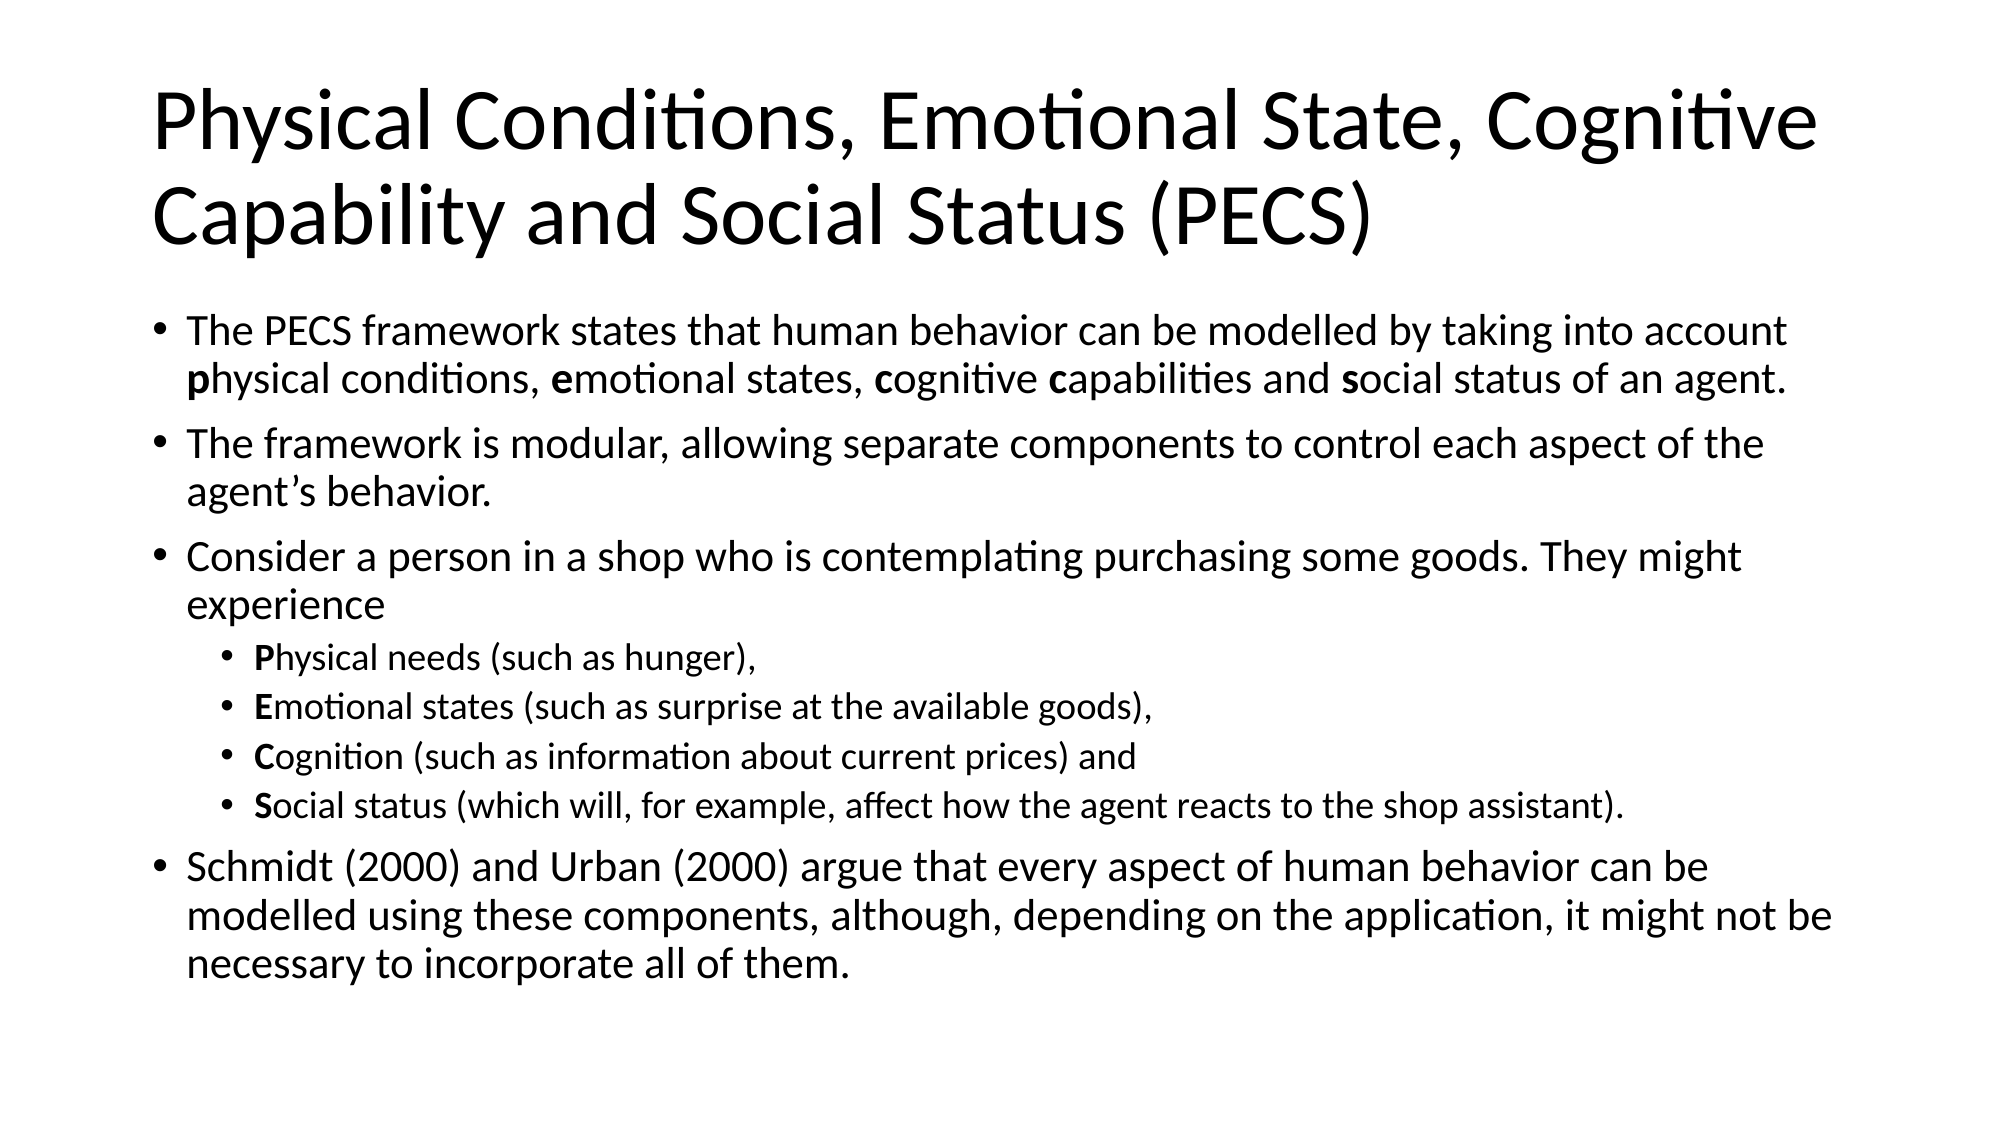

# Physical Conditions, Emotional State, Cognitive Capability and Social Status (PECS)
The PECS framework states that human behavior can be modelled by taking into account physical conditions, emotional states, cognitive capabilities and social status of an agent.
The framework is modular, allowing separate components to control each aspect of the agent’s behavior.
Consider a person in a shop who is contemplating purchasing some goods. They might experience
Physical needs (such as hunger),
Emotional states (such as surprise at the available goods),
Cognition (such as information about current prices) and
Social status (which will, for example, affect how the agent reacts to the shop assistant).
Schmidt (2000) and Urban (2000) argue that every aspect of human behavior can be modelled using these components, although, depending on the application, it might not be necessary to incorporate all of them.